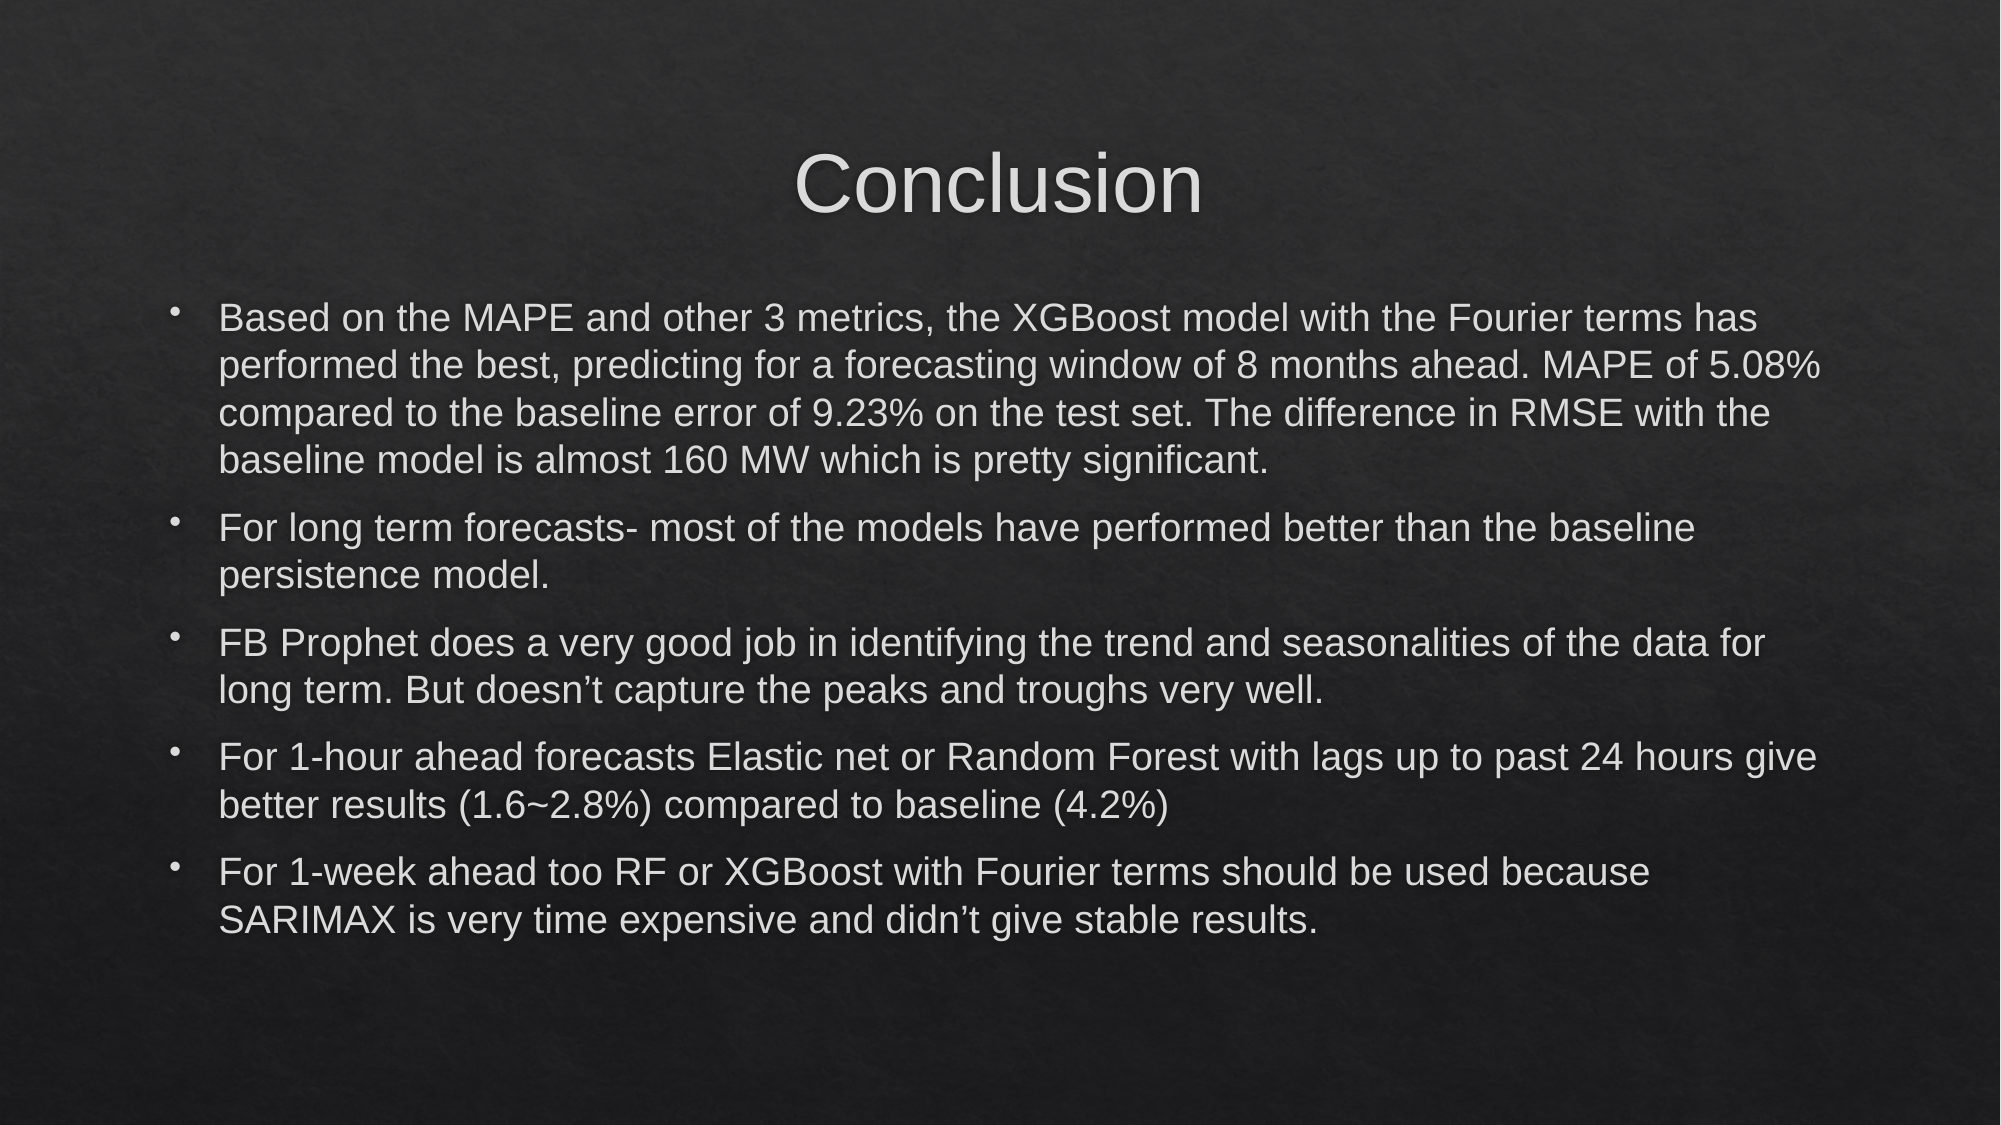

# Conclusion
Based on the MAPE and other 3 metrics, the XGBoost model with the Fourier terms has performed the best, predicting for a forecasting window of 8 months ahead. MAPE of 5.08% compared to the baseline error of 9.23% on the test set. The difference in RMSE with the baseline model is almost 160 MW which is pretty significant.
For long term forecasts- most of the models have performed better than the baseline persistence model.
FB Prophet does a very good job in identifying the trend and seasonalities of the data for long term. But doesn’t capture the peaks and troughs very well.
For 1-hour ahead forecasts Elastic net or Random Forest with lags up to past 24 hours give better results (1.6~2.8%) compared to baseline (4.2%)
For 1-week ahead too RF or XGBoost with Fourier terms should be used because SARIMAX is very time expensive and didn’t give stable results.